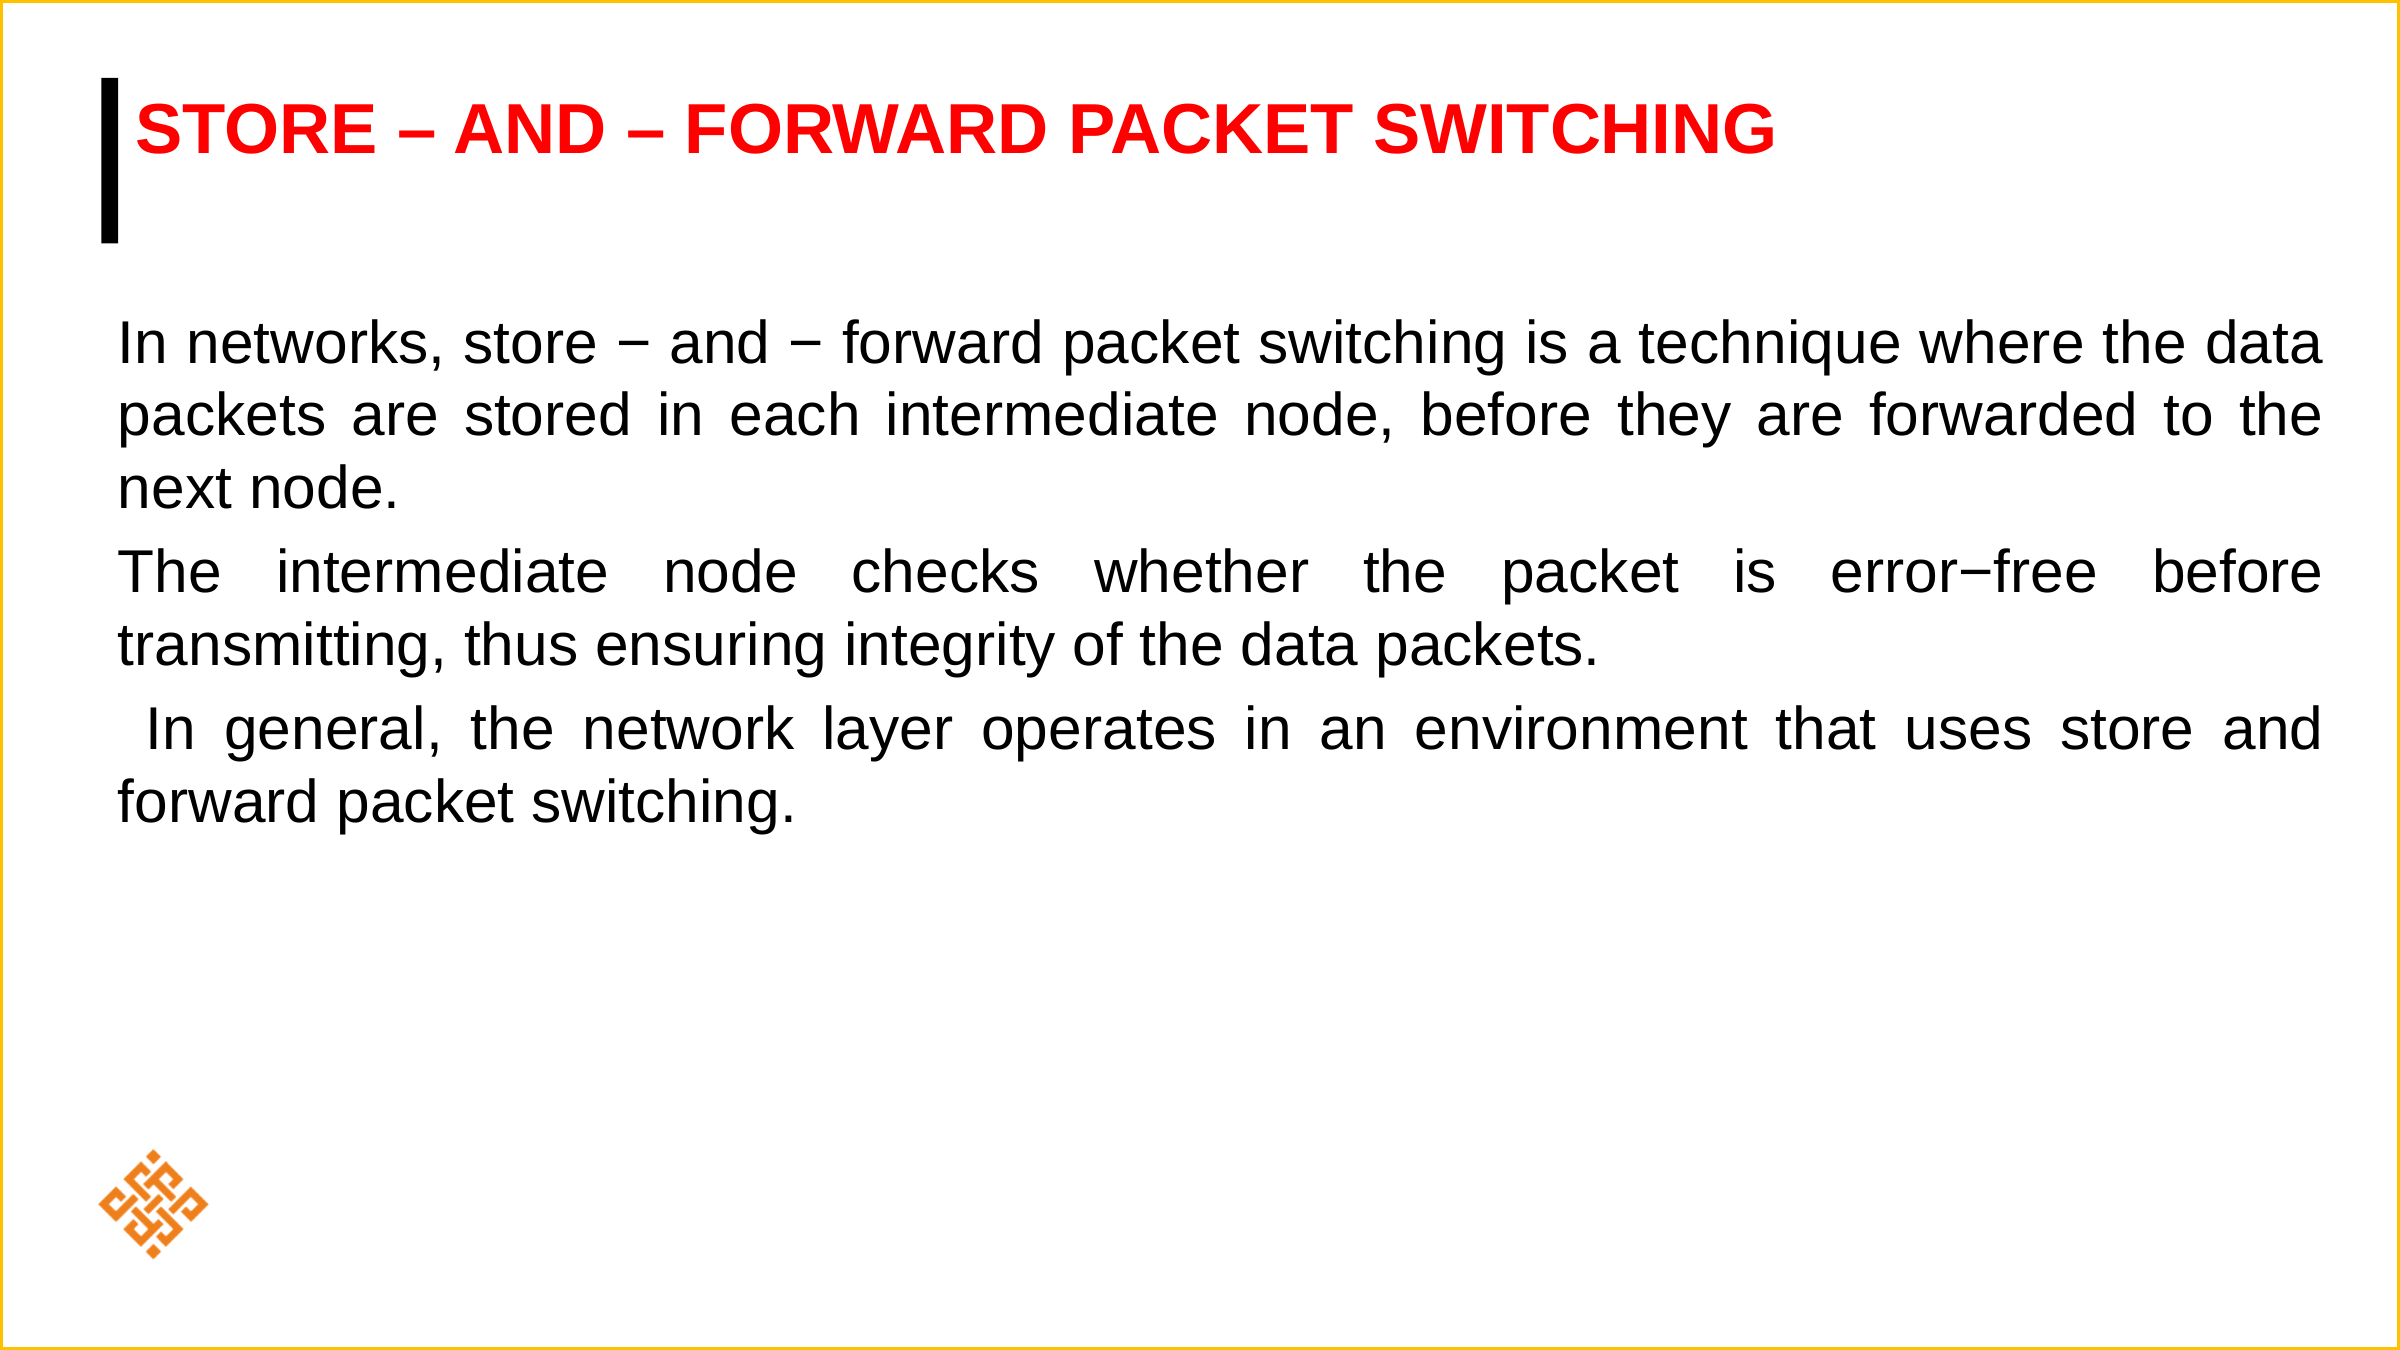

# Store – and – Forward Packet Switching
In networks, store − and − forward packet switching is a technique where the data packets are stored in each intermediate node, before they are forwarded to the next node.
The intermediate node checks whether the packet is error−free before transmitting, thus ensuring integrity of the data packets.
 In general, the network layer operates in an environment that uses store and forward packet switching.